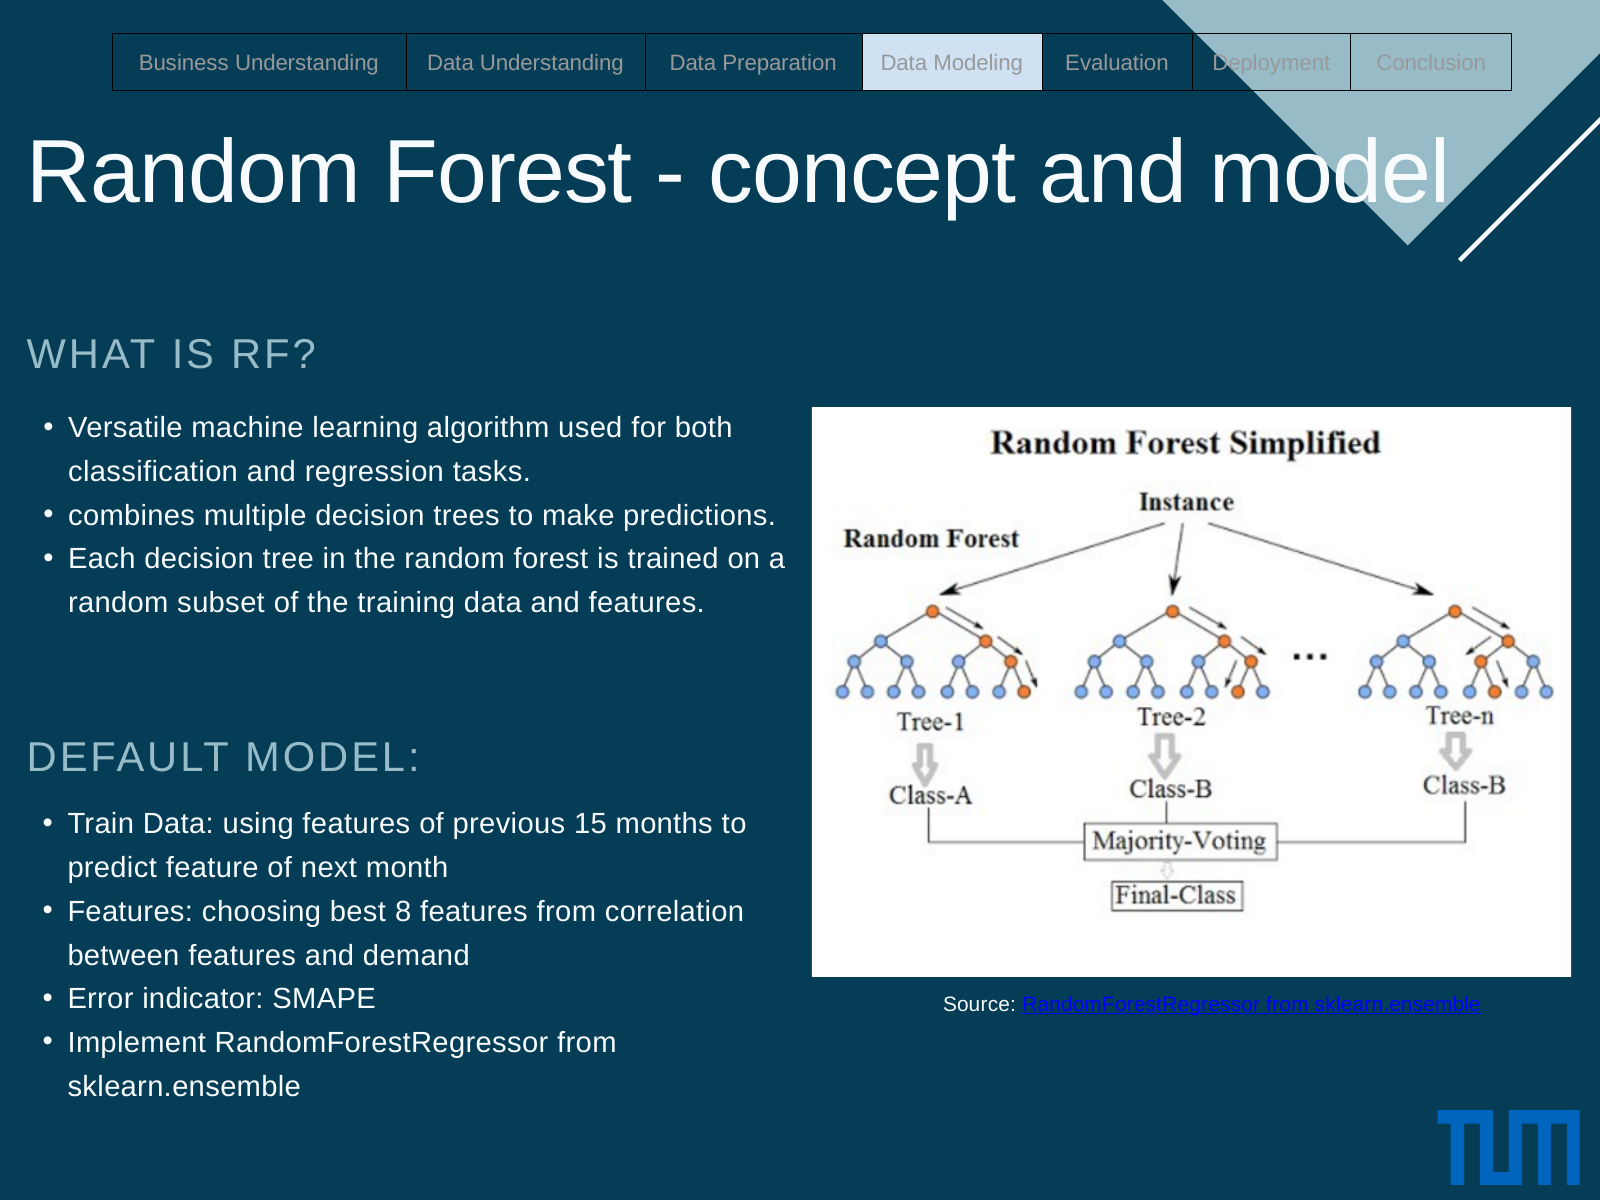

| Business Understanding | Data Understanding | Data Preparation | Data Modeling | Evaluation | Deployment | Conclusion |
| --- | --- | --- | --- | --- | --- | --- |

Random Forest - concept and model
WHAT IS RF?
Versatile machine learning algorithm used for both classification and regression tasks.
combines multiple decision trees to make predictions.
Each decision tree in the random forest is trained on a random subset of the training data and features.

DEFAULT MODEL:
Train Data: using features of previous 15 months to predict feature of next month
Features: choosing best 8 features from correlation between features and demand
Error indicator: SMAPE
Implement RandomForestRegressor from sklearn.ensemble

 Sou﻿rce: RandomForestRegressor from sklearn.ensemble